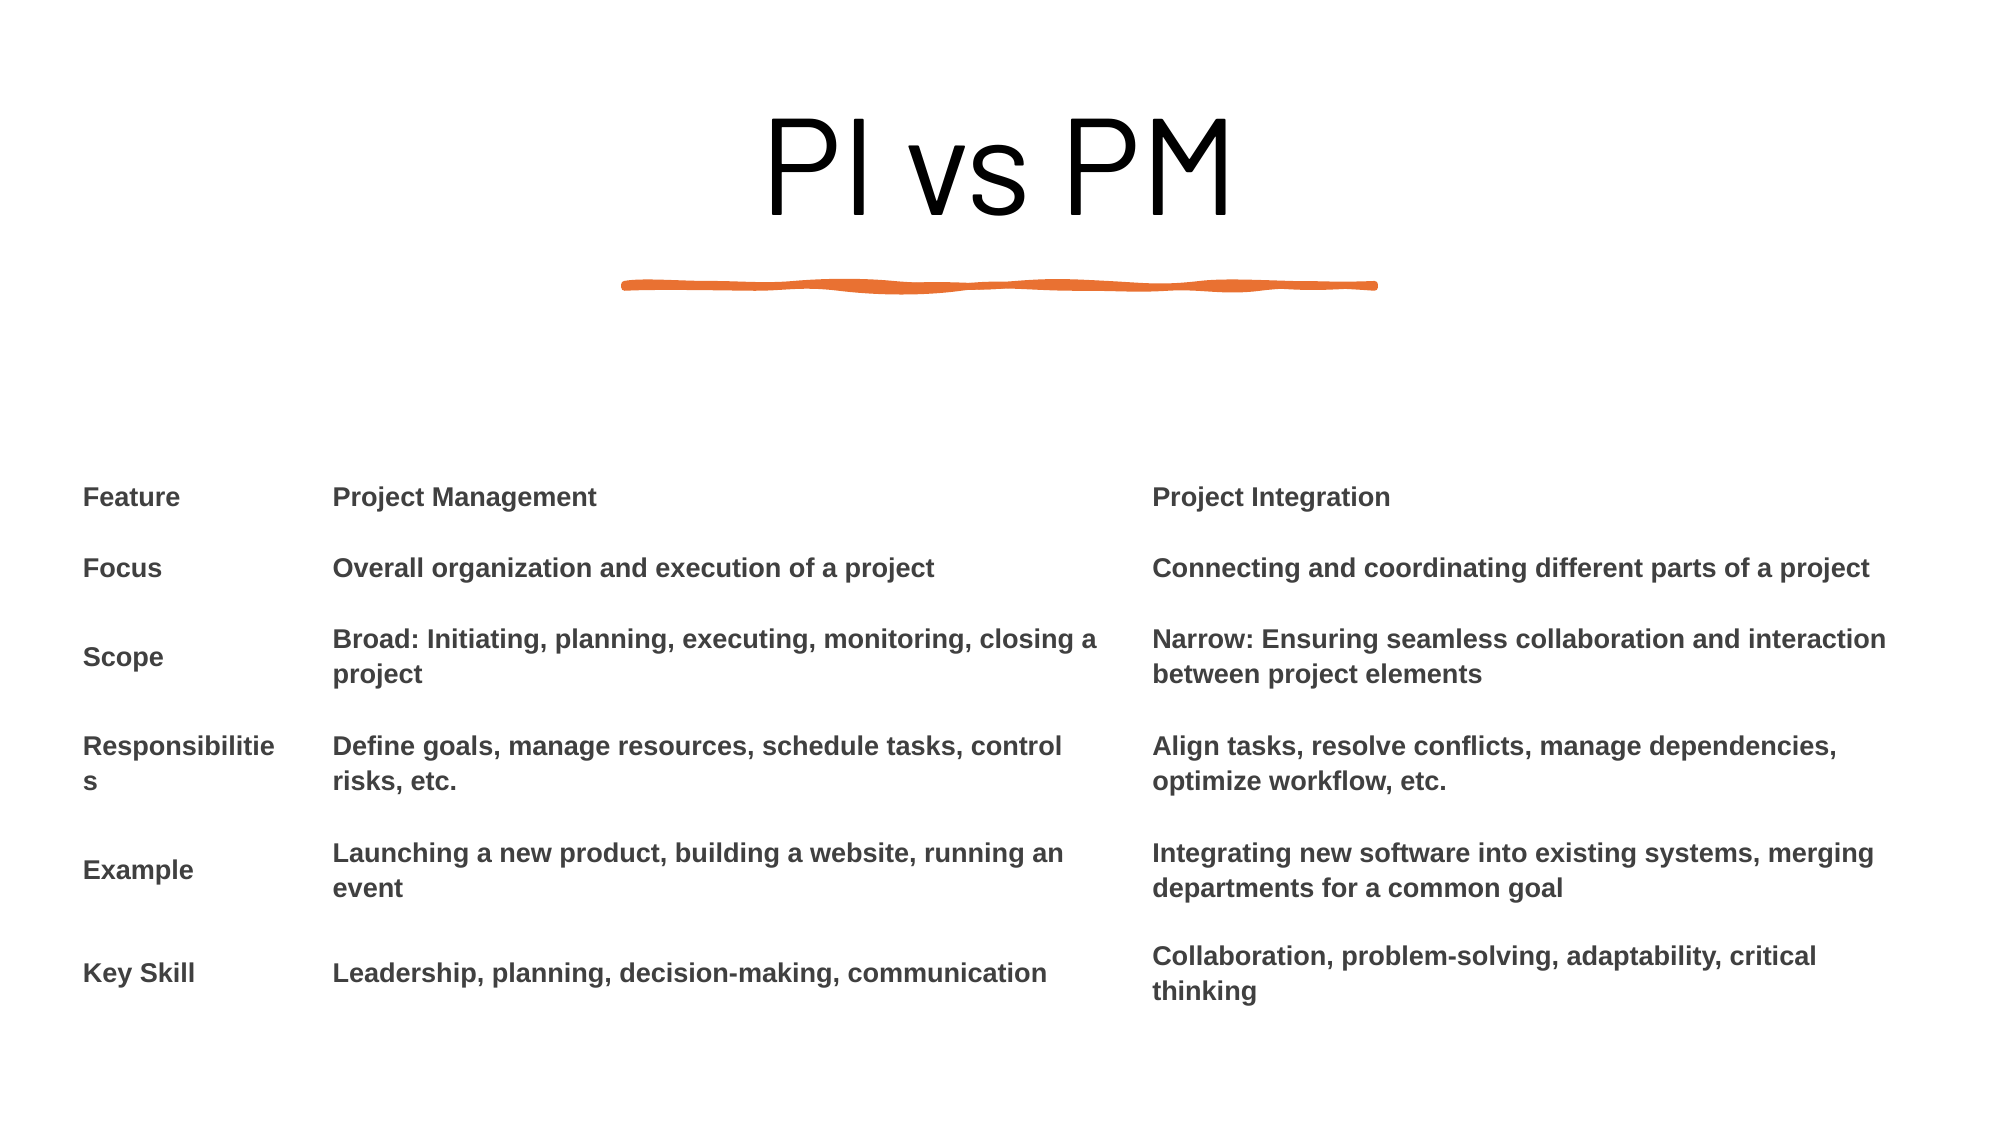

# PI vs PM

| Feature | Project Management | Project Integration |
| --- | --- | --- |
| Focus | Overall organization and execution of a project | Connecting and coordinating different parts of a project |
| Scope | Broad: Initiating, planning, executing, monitoring, closing a project | Narrow: Ensuring seamless collaboration and interaction between project elements |
| Responsibilities | Define goals, manage resources, schedule tasks, control risks, etc. | Align tasks, resolve conflicts, manage dependencies, optimize workflow, etc. |
| Example | Launching a new product, building a website, running an event | Integrating new software into existing systems, merging departments for a common goal |
| Key Skill | Leadership, planning, decision-making, communication | Collaboration, problem-solving, adaptability, critical thinking |